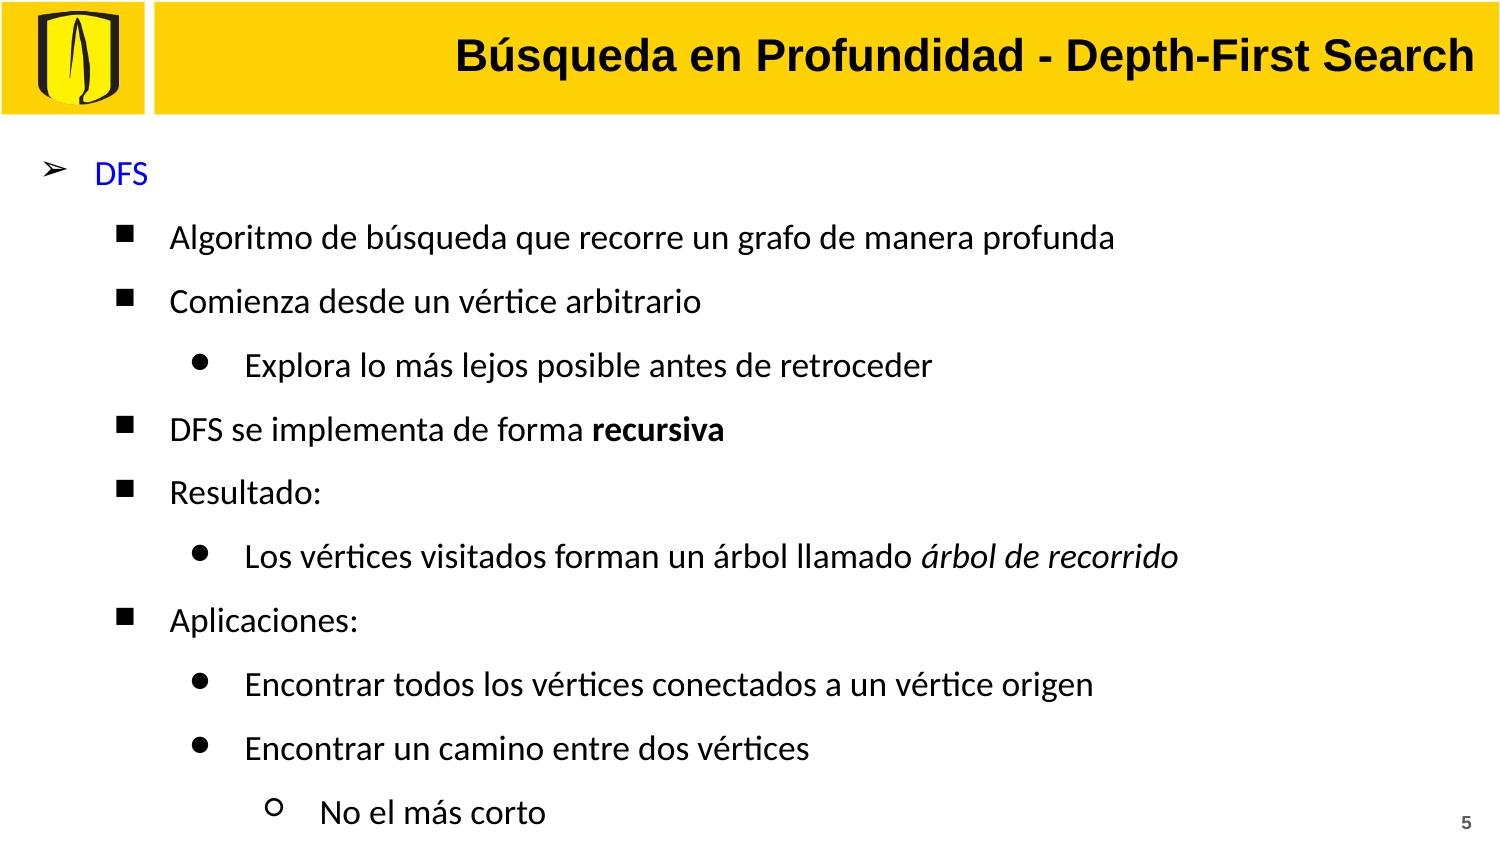

# Búsqueda en Profundidad - Depth-First Search
DFS
Algoritmo de búsqueda que recorre un grafo de manera profunda
Comienza desde un vértice arbitrario
Explora lo más lejos posible antes de retroceder
DFS se implementa de forma recursiva
Resultado:
Los vértices visitados forman un árbol llamado árbol de recorrido
Aplicaciones:
Encontrar todos los vértices conectados a un vértice origen
Encontrar un camino entre dos vértices
No el más corto
5